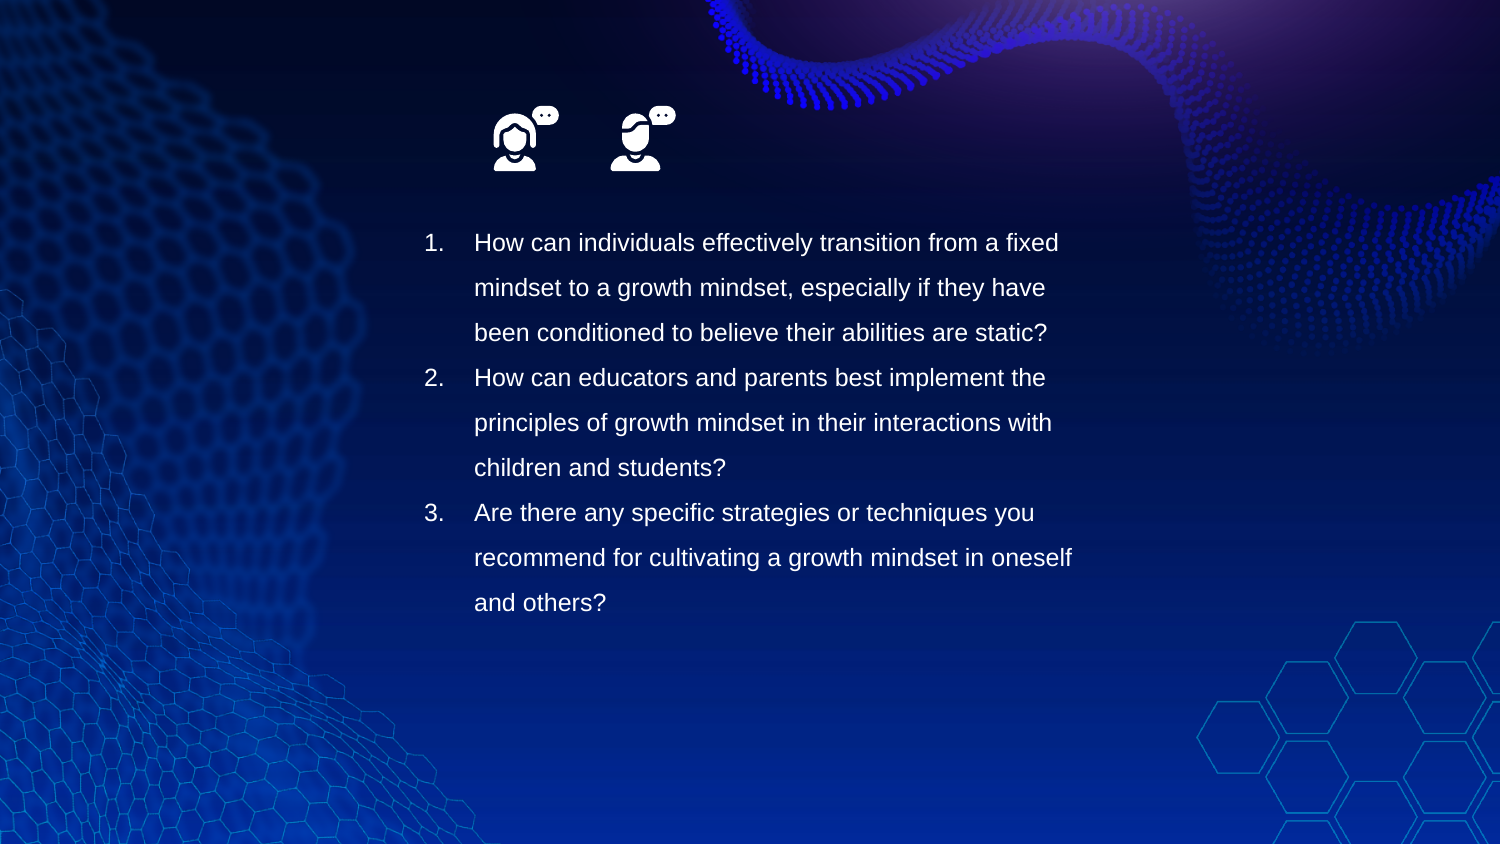

How can individuals effectively transition from a fixed mindset to a growth mindset, especially if they have been conditioned to believe their abilities are static?
How can educators and parents best implement the principles of growth mindset in their interactions with children and students?
Are there any specific strategies or techniques you recommend for cultivating a growth mindset in oneself and others?